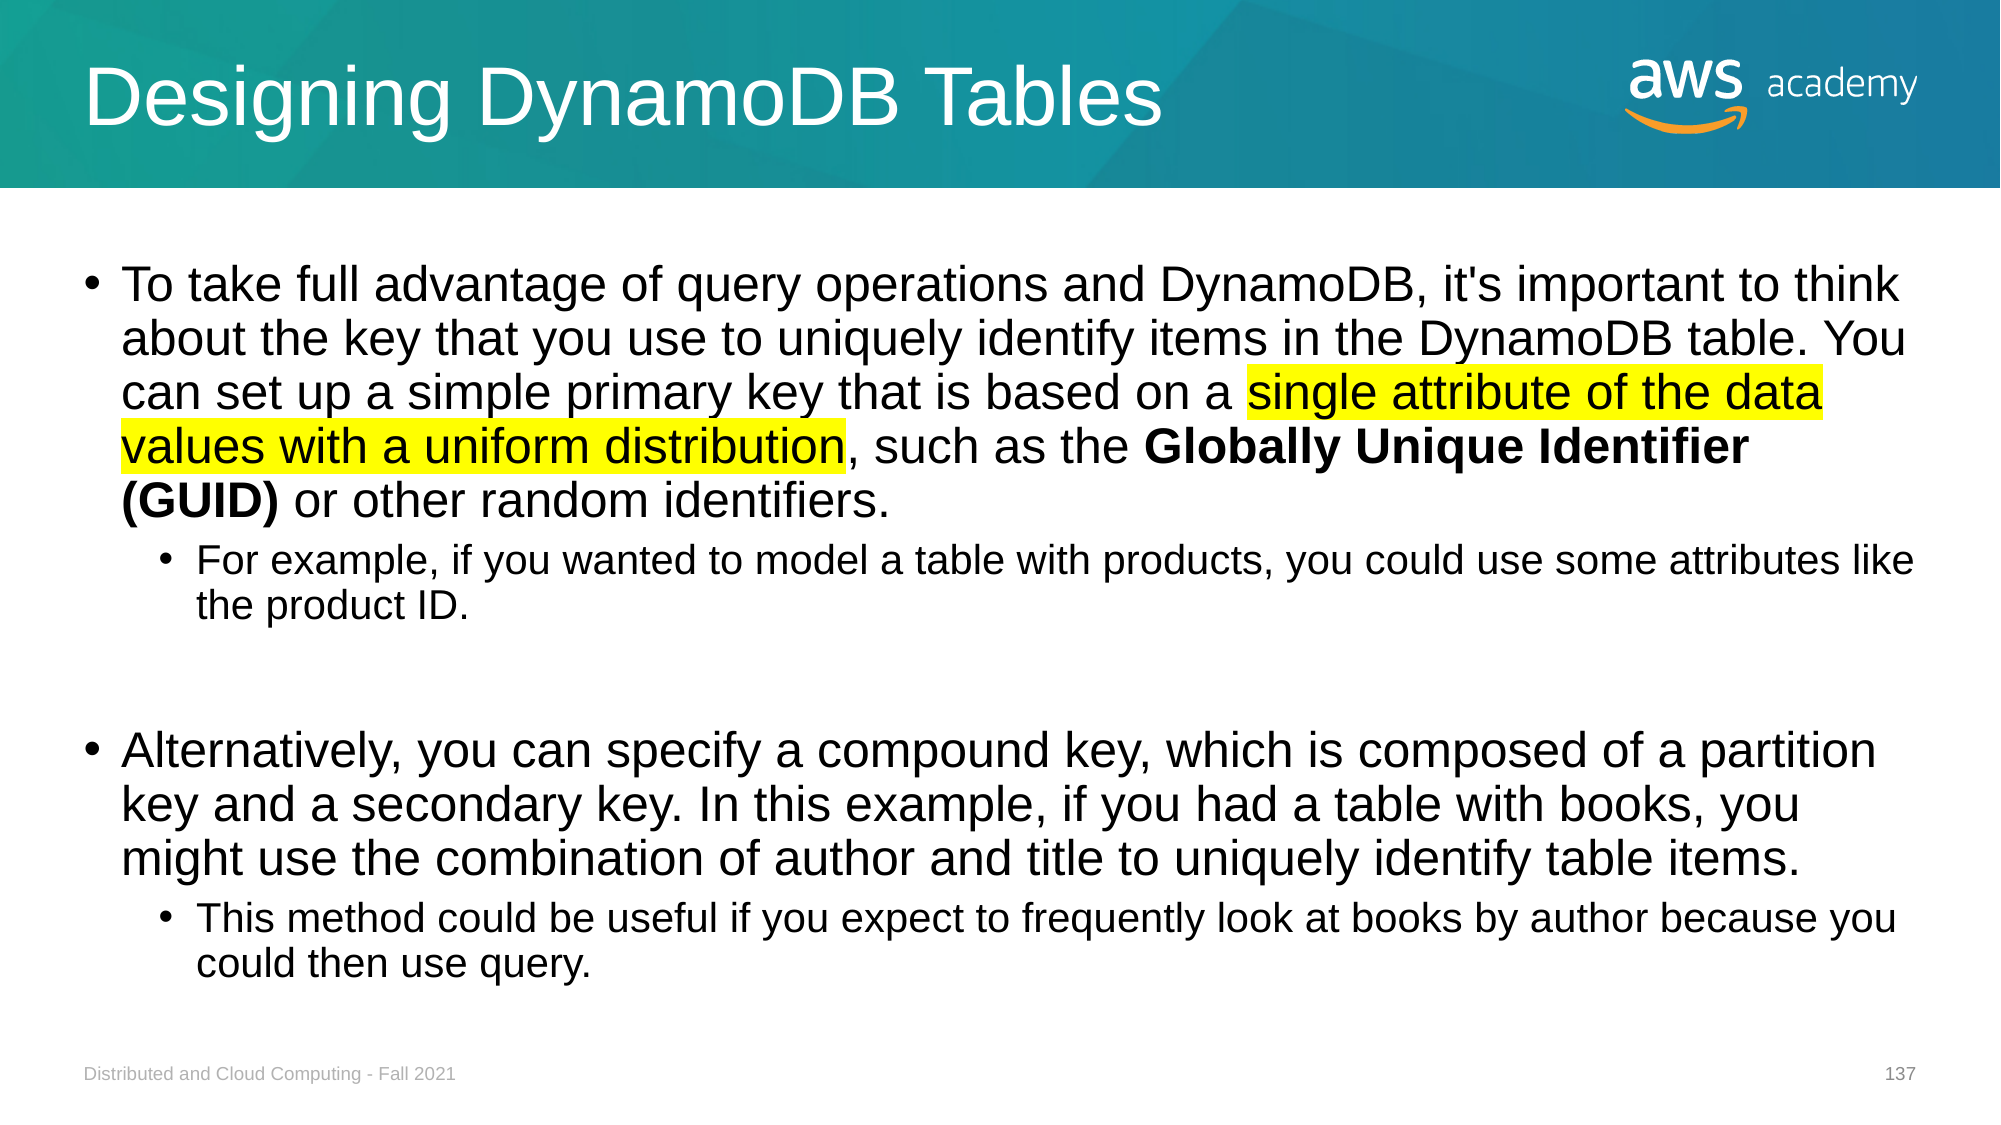

# Designing DynamoDB Tables
To take full advantage of query operations and DynamoDB, it's important to think about the key that you use to uniquely identify items in the DynamoDB table. You can set up a simple primary key that is based on a single attribute of the data values with a uniform distribution, such as the Globally Unique Identifier (GUID) or other random identifiers.
For example, if you wanted to model a table with products, you could use some attributes like the product ID.

Alternatively, you can specify a compound key, which is composed of a partition key and a secondary key. In this example, if you had a table with books, you might use the combination of author and title to uniquely identify table items.
This method could be useful if you expect to frequently look at books by author because you could then use query.

Distributed and Cloud Computing - Fall 2021
137